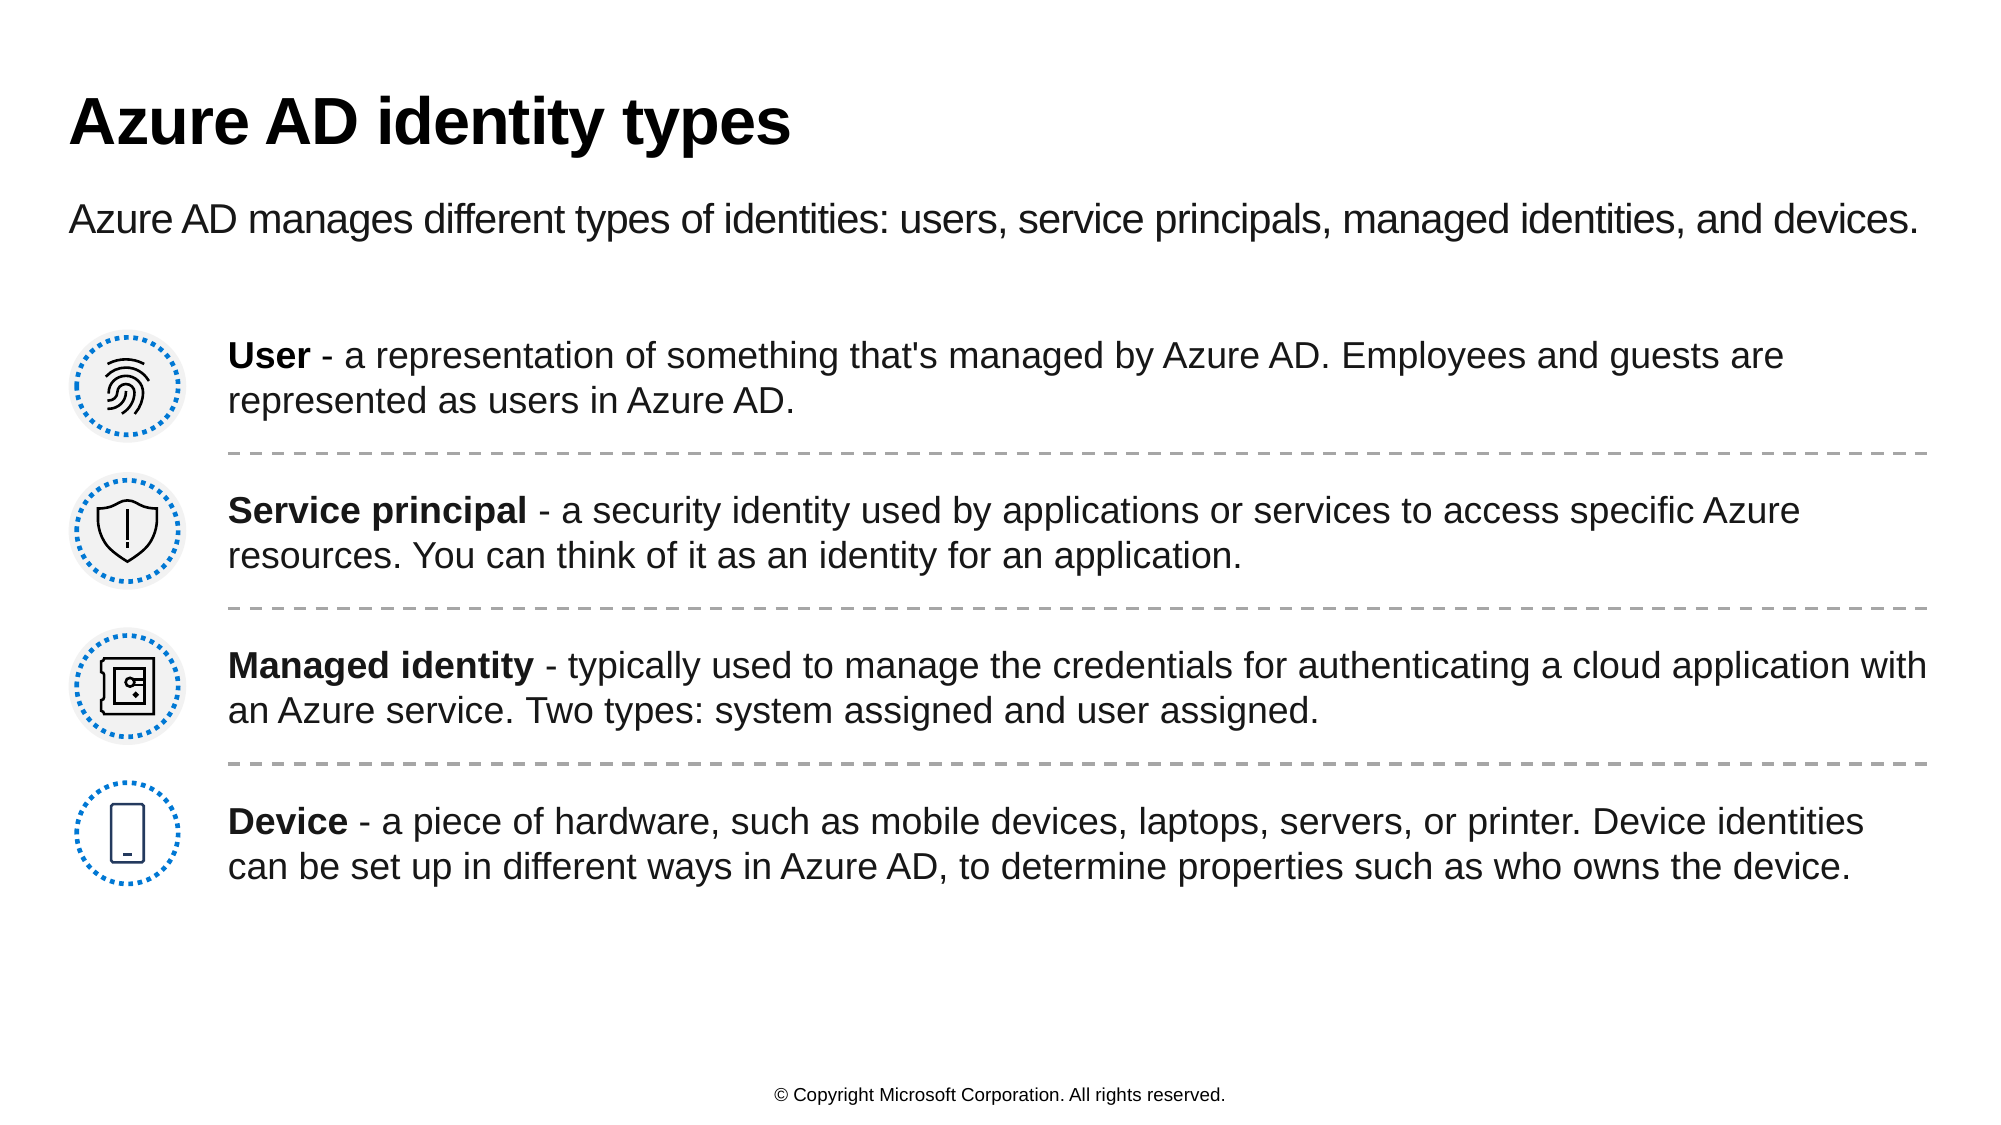

# Azure AD identity types
Azure AD manages different types of identities: users, service principals, managed identities, and devices.
User - a representation of something that's managed by Azure AD. Employees and guests are represented as users in Azure AD.

Service principal - a security identity used by applications or services to access specific Azure resources. You can think of it as an identity for an application.

Managed identity - typically used to manage the credentials for authenticating a cloud application with an Azure service. Two types: system assigned and user assigned.

Device - a piece of hardware, such as mobile devices, laptops, servers, or printer. Device identities can be set up in different ways in Azure AD, to determine properties such as who owns the device.